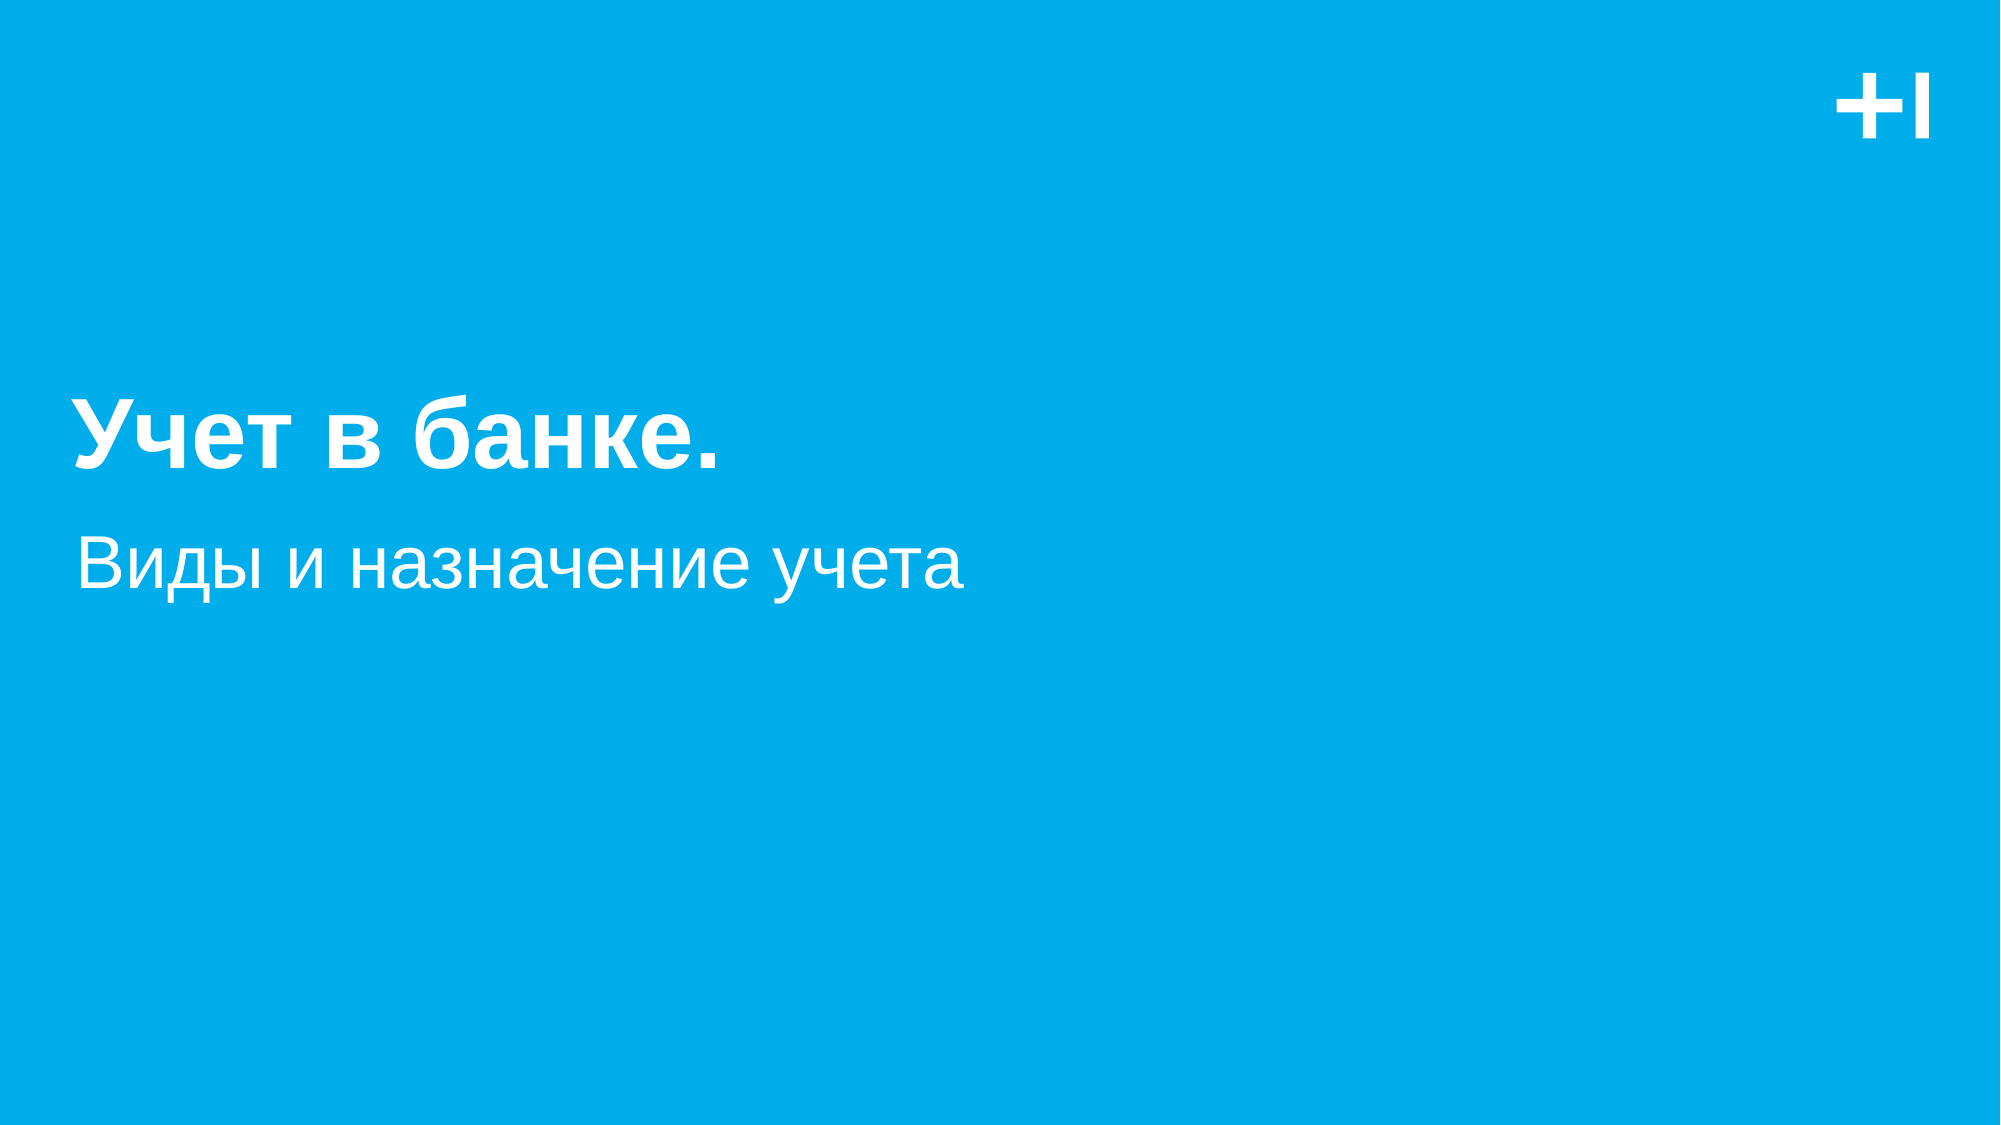

# Учет в банке.
Виды и назначение учета